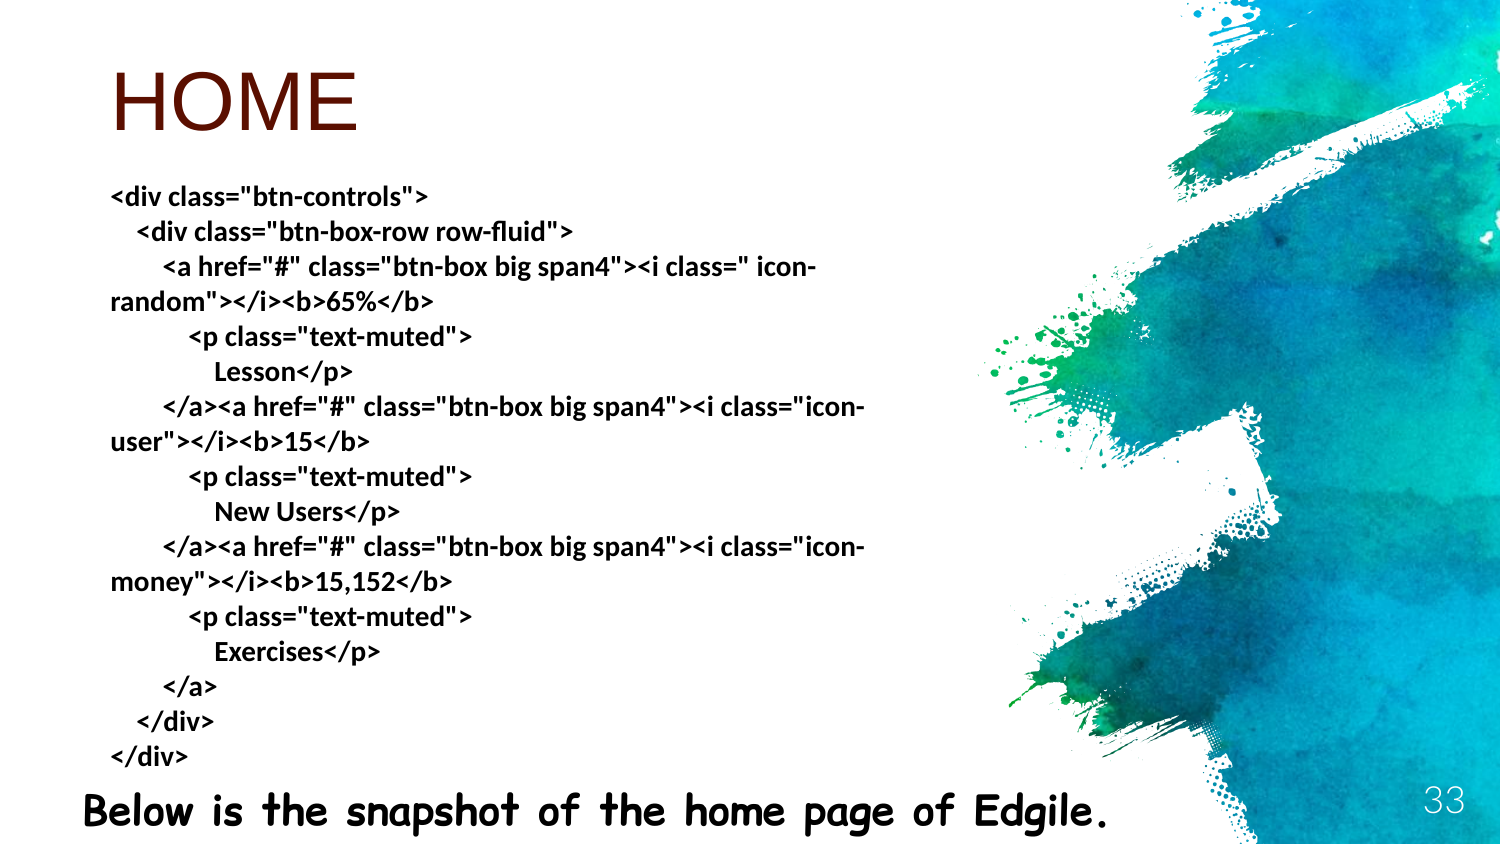

HOME
<div class="btn-controls">
    <div class="btn-box-row row-fluid">
        <a href="#" class="btn-box big span4"><i class=" icon-random"></i><b>65%</b>
            <p class="text-muted">
                Lesson</p>
        </a><a href="#" class="btn-box big span4"><i class="icon-user"></i><b>15</b>
            <p class="text-muted">
                New Users</p>
        </a><a href="#" class="btn-box big span4"><i class="icon-money"></i><b>15,152</b>
            <p class="text-muted">
                Exercises</p>
        </a>
    </div>
</div>

33
Below is the snapshot of the home page of Edgile.